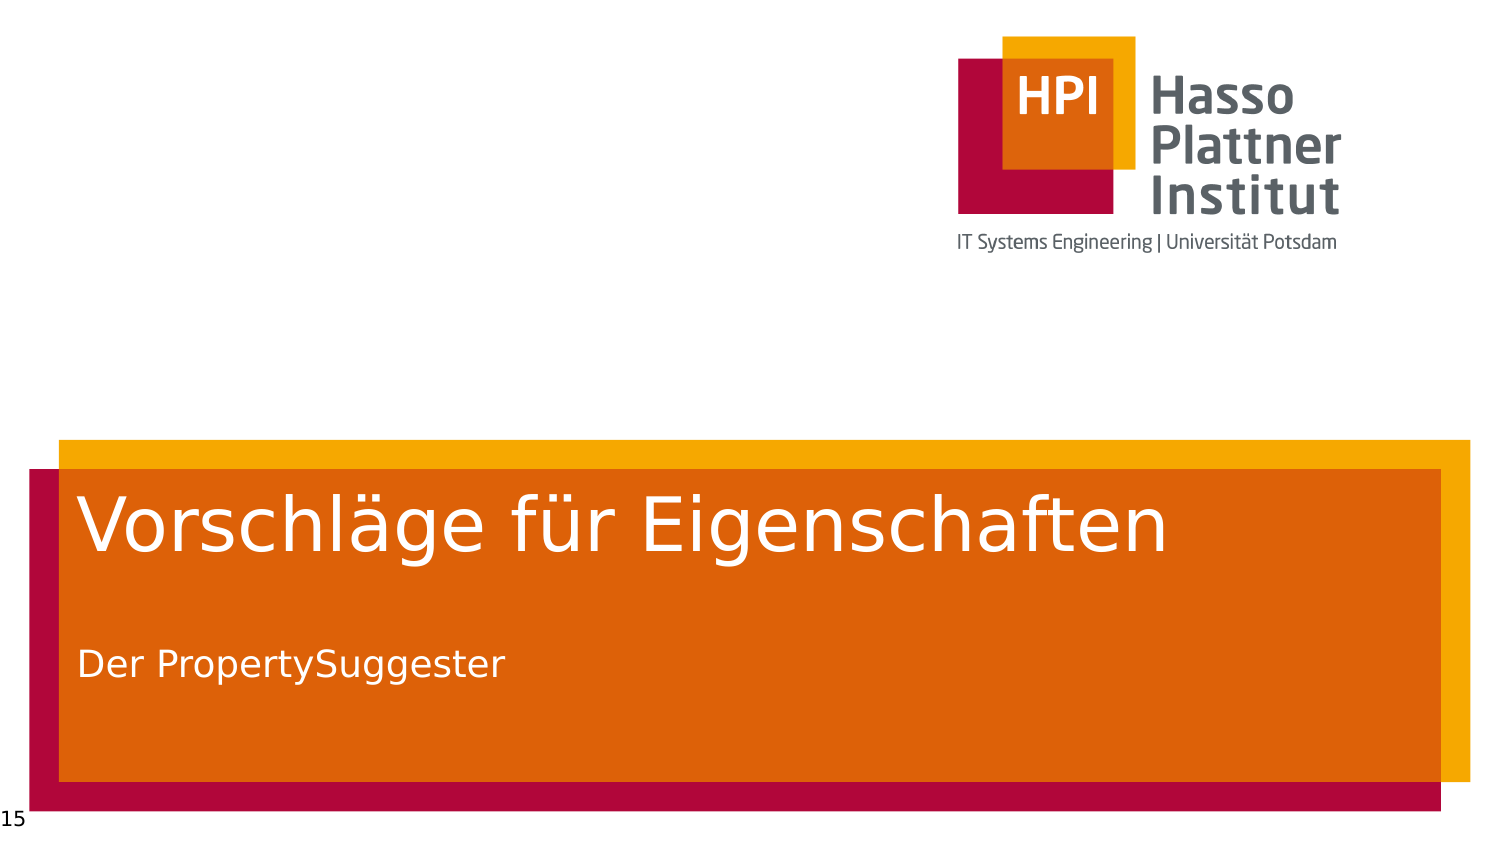

# Vorschläge für Eigenschaften
Der PropertySuggester
15